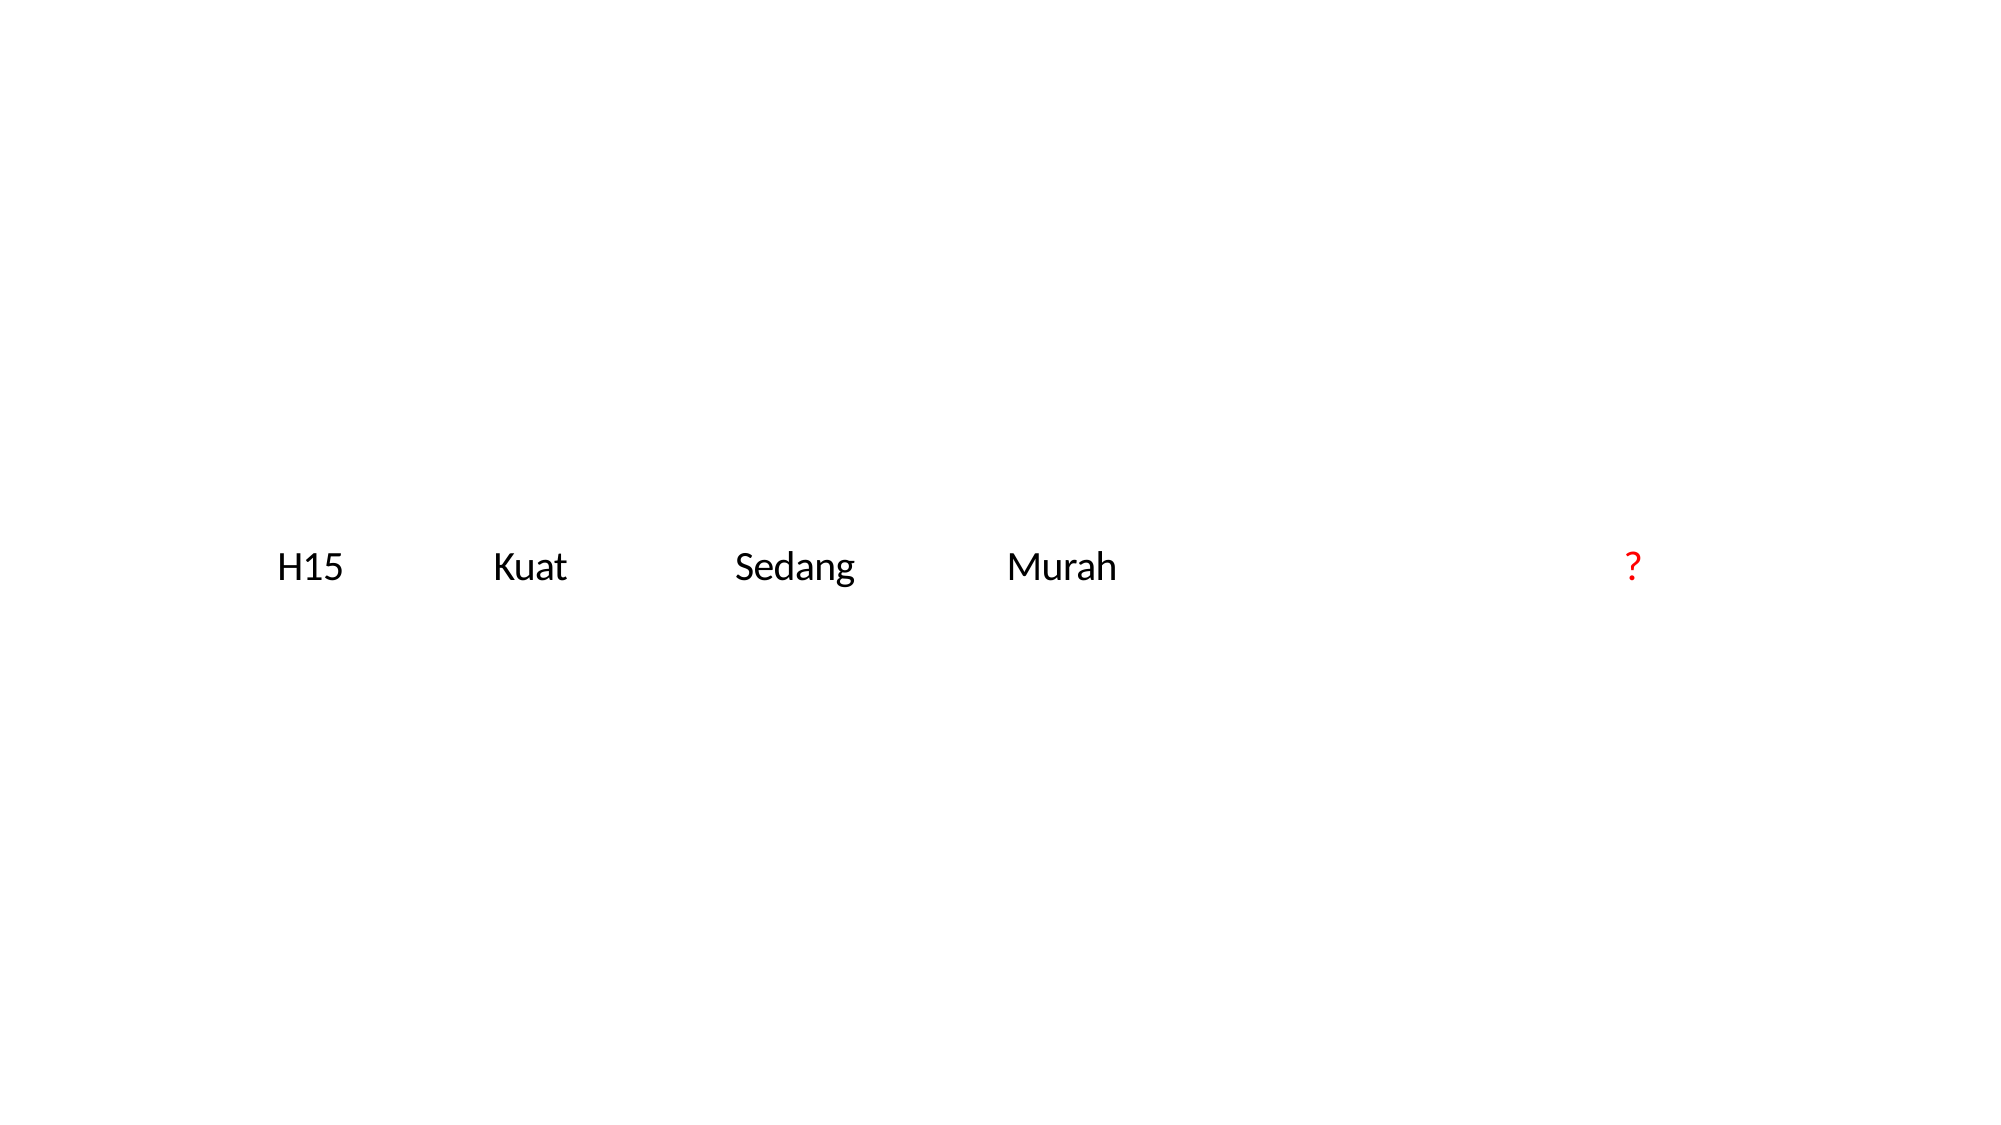

| H15 | Kuat | Sedang | Murah | ? |
| --- | --- | --- | --- | --- |